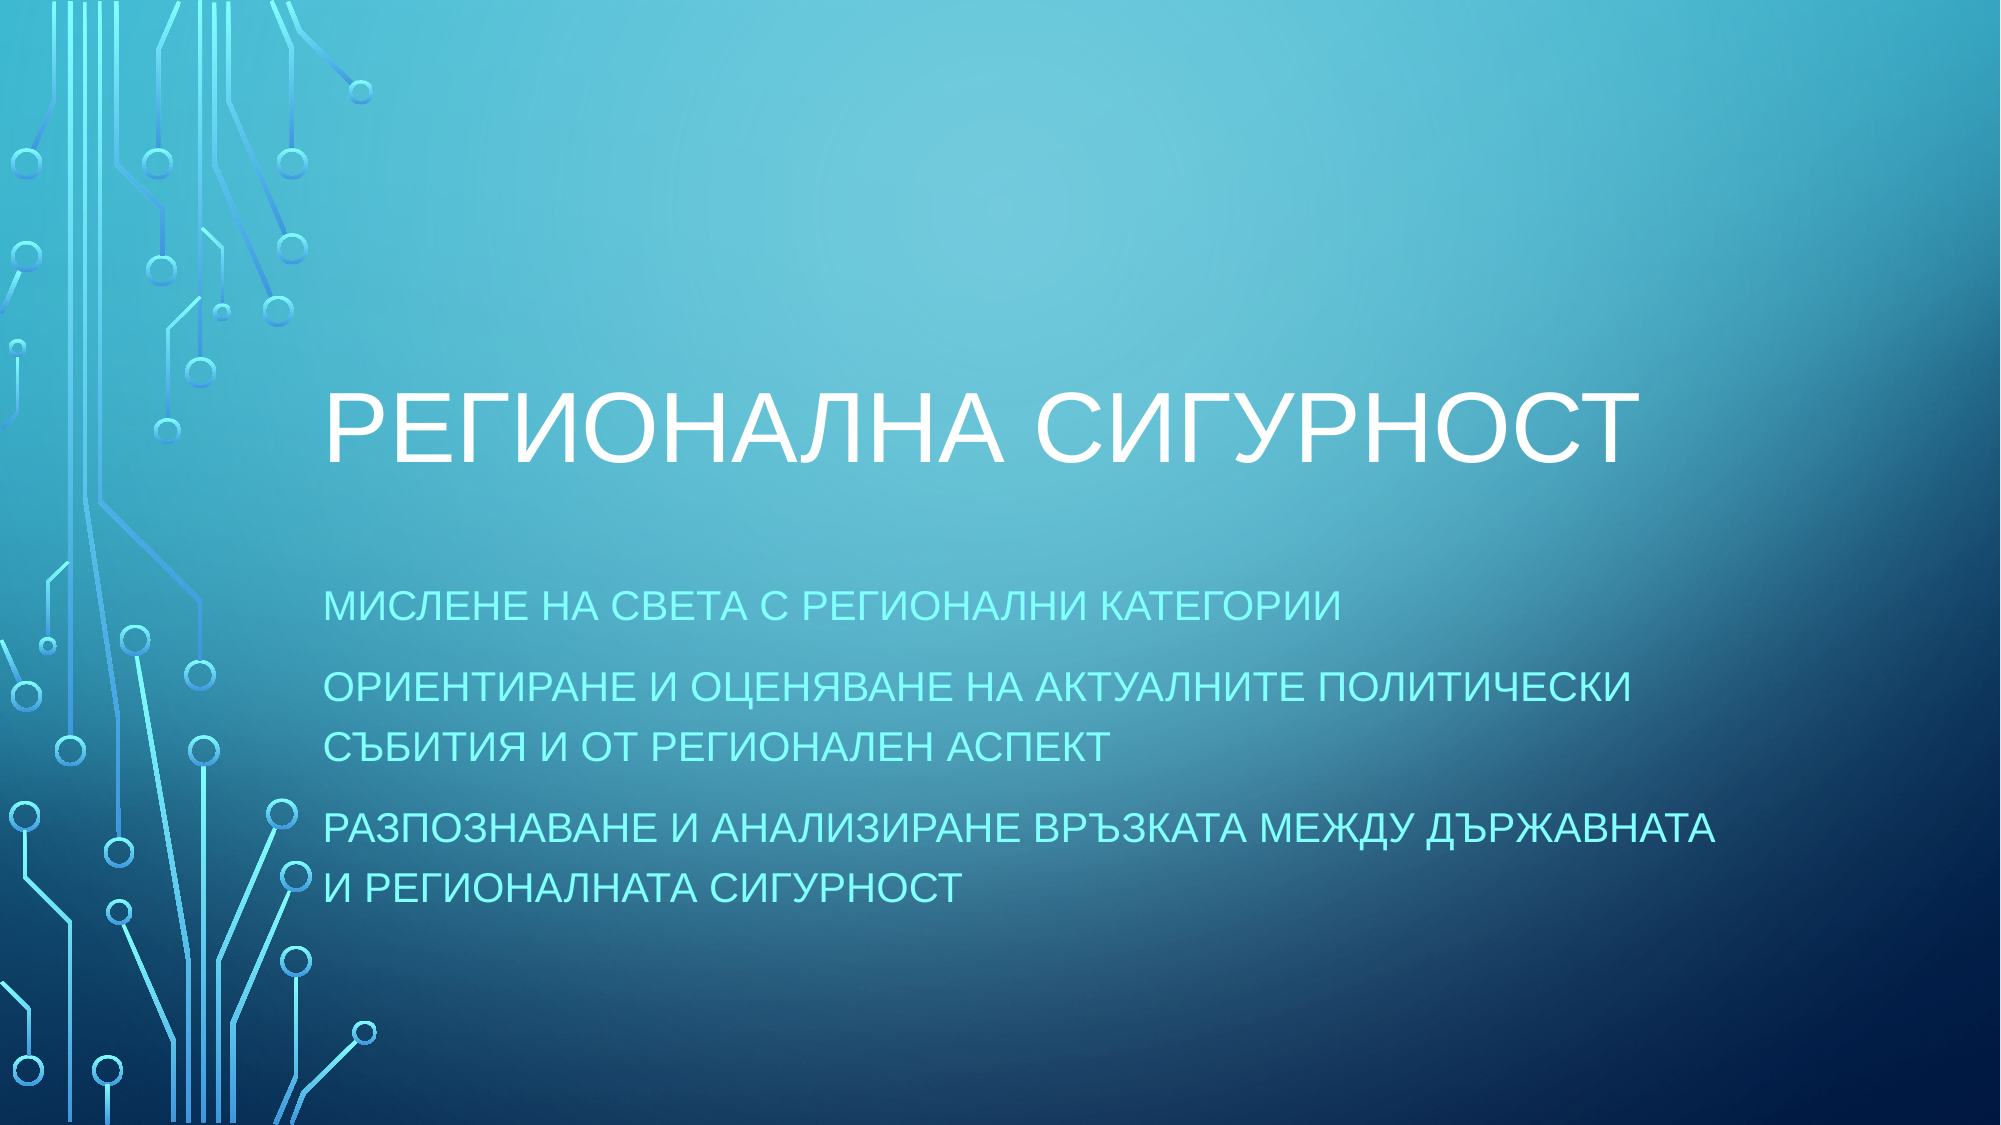

# Регионална сигурност
Мислене на света с регионални категории
Ориентиране и оценяване на актуалните политически събития и от регионален аспект
Разпознаване и анализиране връзката между държавната и регионалната сигурност